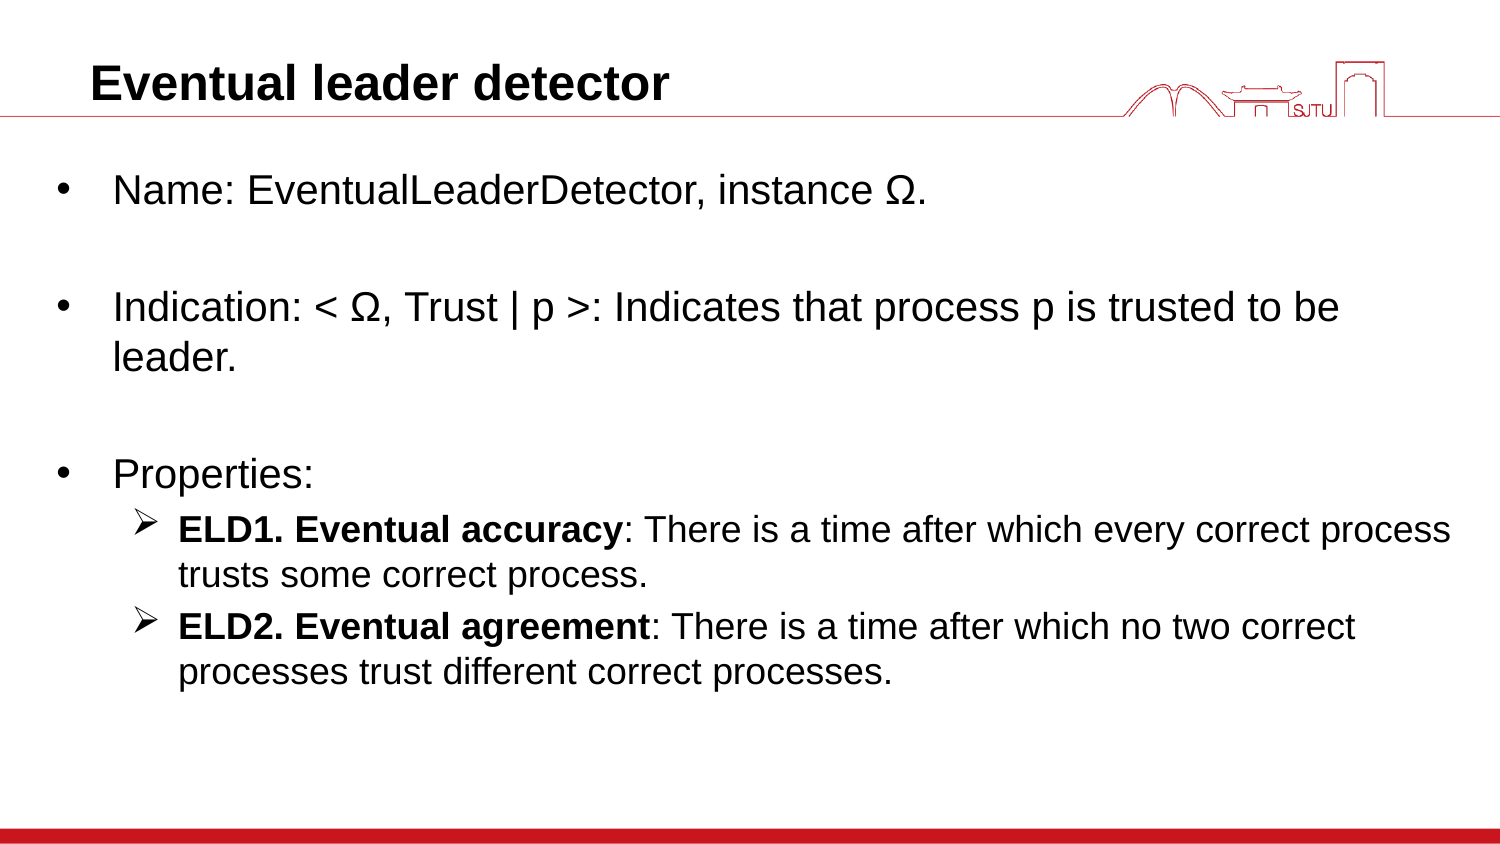

# Eventual leader detector
Name: EventualLeaderDetector, instance Ω.

Indication: < Ω, Trust | p >: Indicates that process p is trusted to be leader.

Properties:
ELD1. Eventual accuracy: There is a time after which every correct process trusts some correct process.
ELD2. Eventual agreement: There is a time after which no two correct processes trust different correct processes.